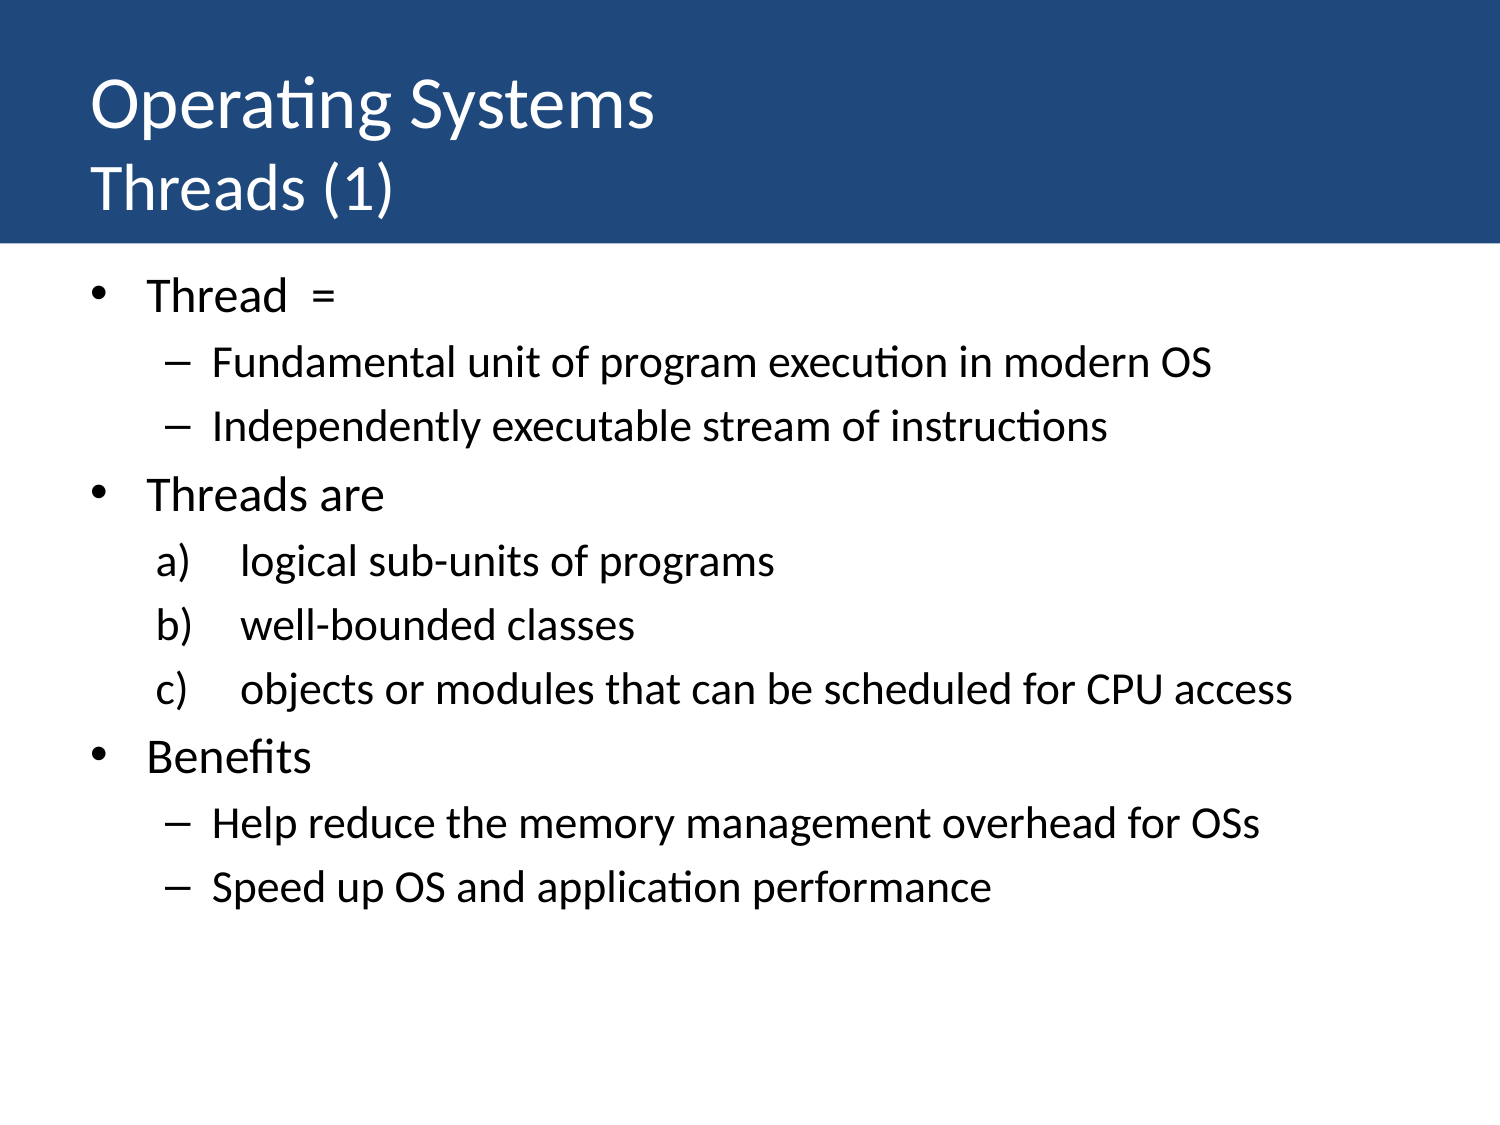

# Operating Systems Threads (1)
Thread  =
Fundamental unit of program execution in modern OS
Independently executable stream of instructions
Threads are
logical sub-units of programs
well-bounded classes
objects or modules that can be scheduled for CPU access
Benefits
Help reduce the memory management overhead for OSs
Speed up OS and application performance